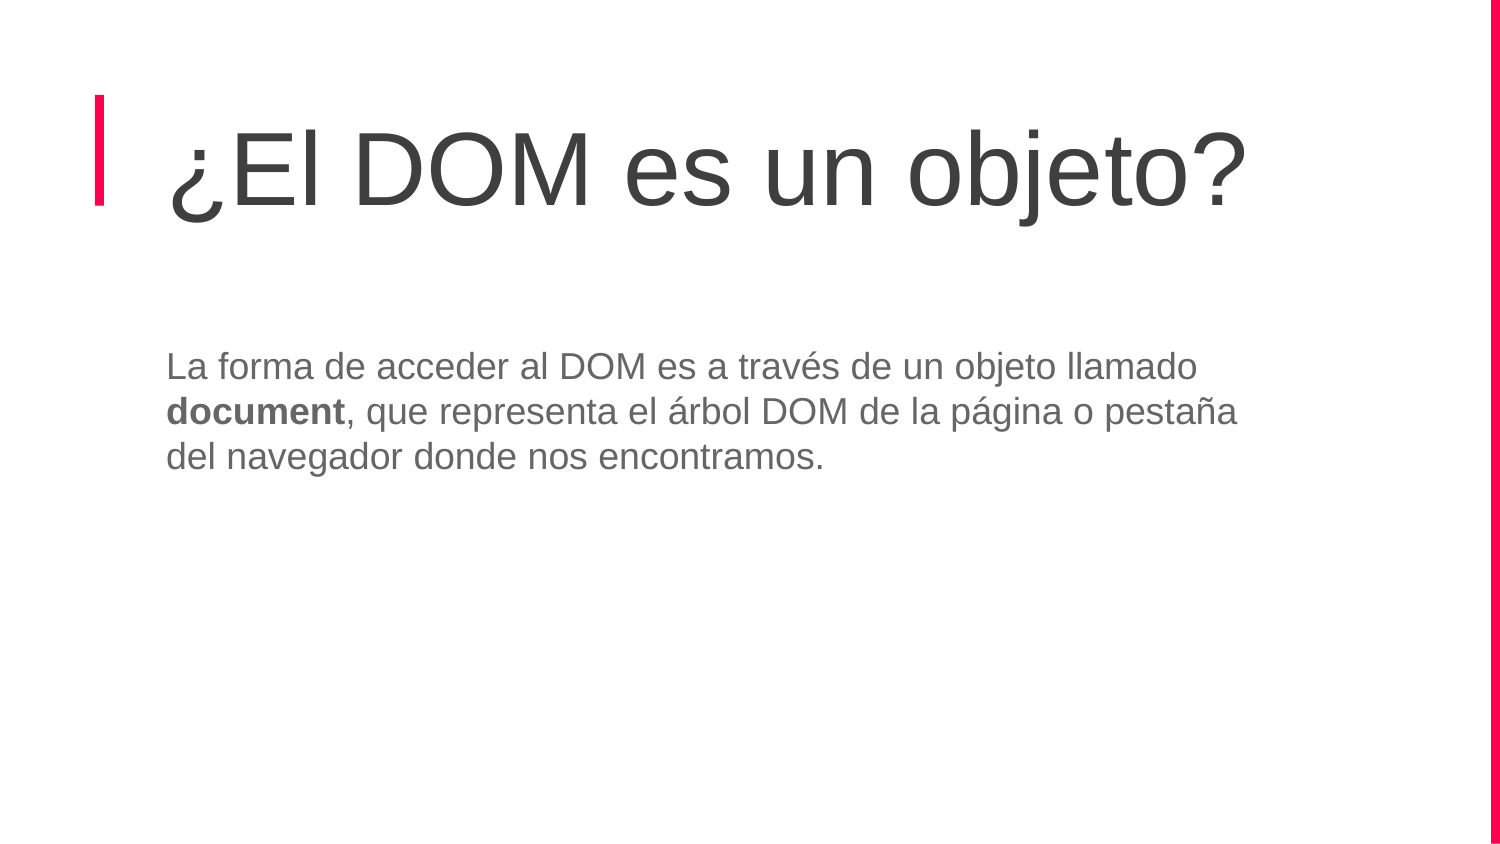

¿El DOM es un objeto?
La forma de acceder al DOM es a través de un objeto llamado document, que representa el árbol DOM de la página o pestaña del navegador donde nos encontramos.